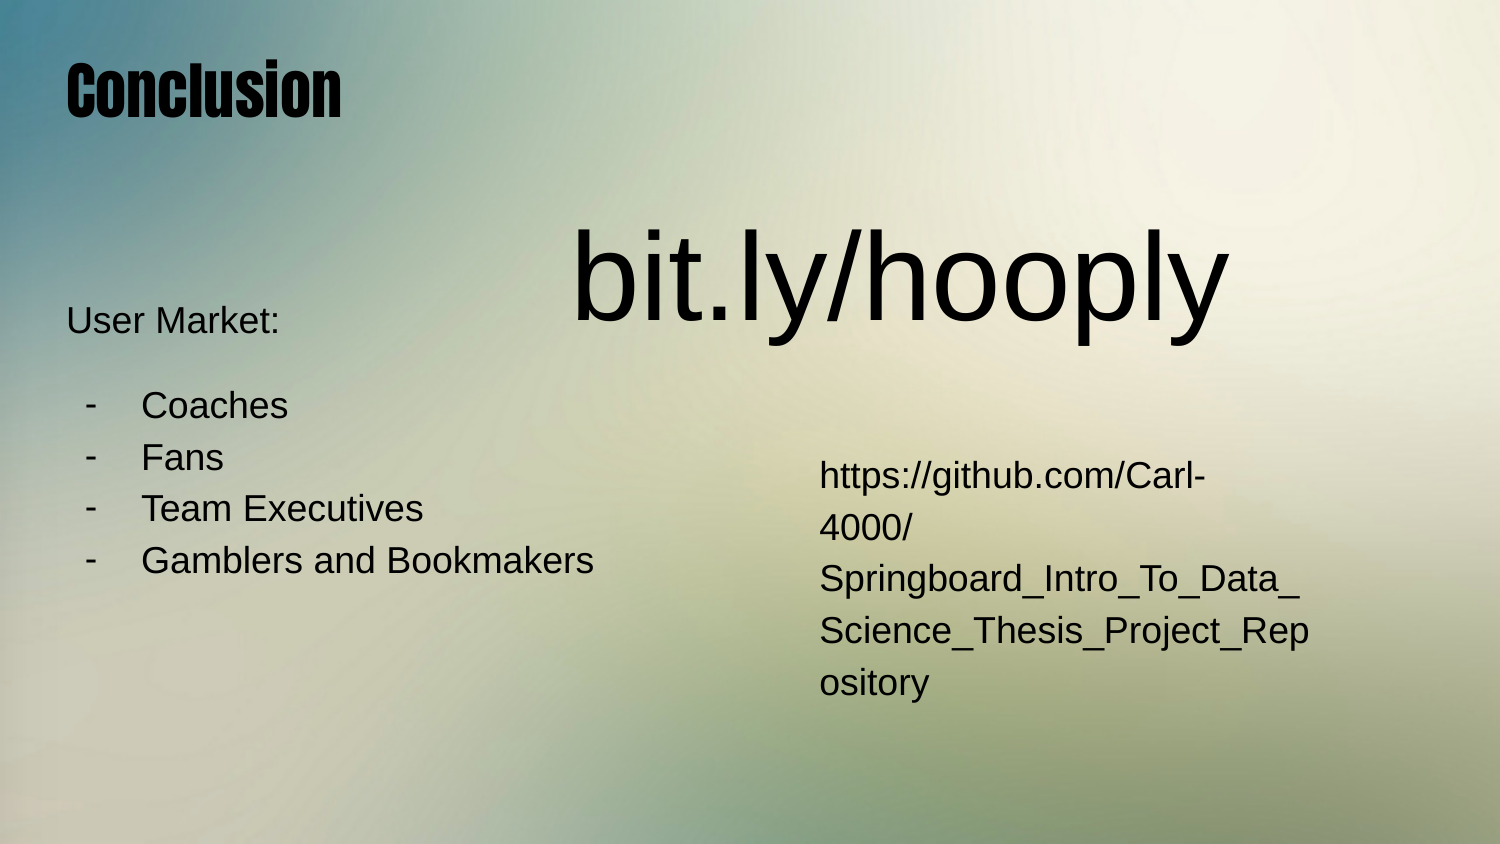

# Conclusion

bit.ly/hooply

User Market:
Coaches
Fans
Team Executives
Gamblers and Bookmakers

https://github.com/Carl-4000/Springboard_Intro_To_Data_Science_Thesis_Project_Repository